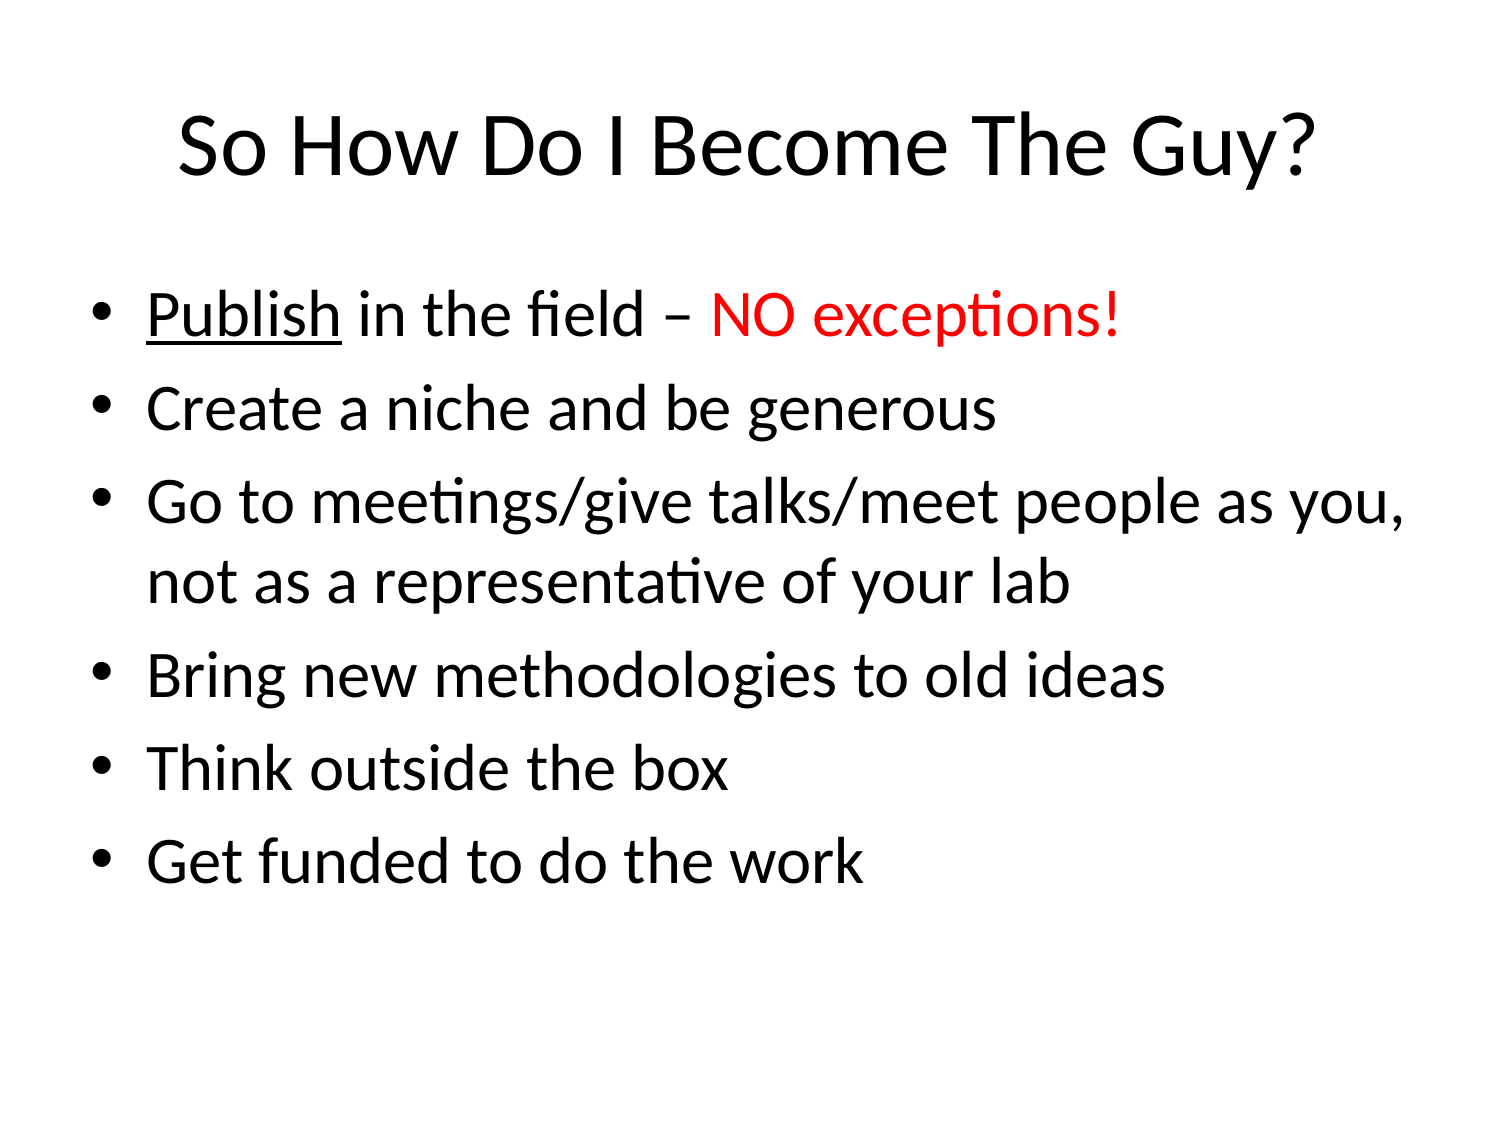

# So How Do I Become The Guy?
Publish in the field – NO exceptions!
Create a niche and be generous
Go to meetings/give talks/meet people as you, not as a representative of your lab
Bring new methodologies to old ideas
Think outside the box
Get funded to do the work